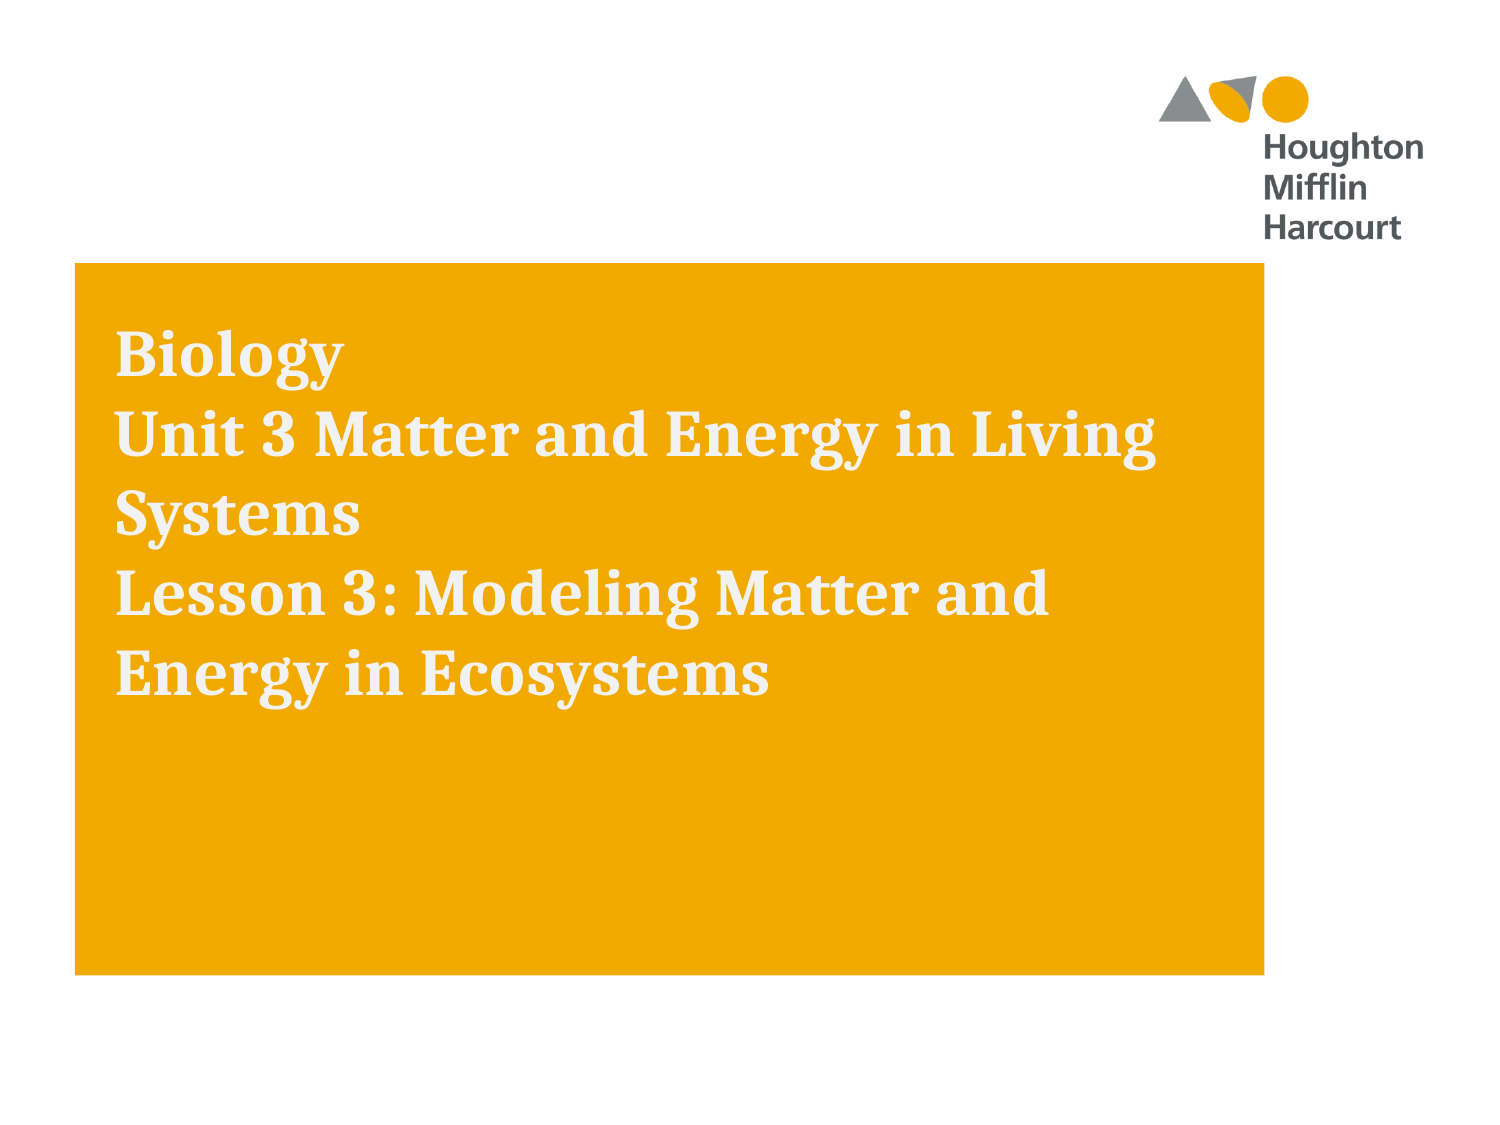

Biology
Unit 3 Matter and Energy in Living Systems
Lesson 3: Modeling Matter and Energy in Ecosystems